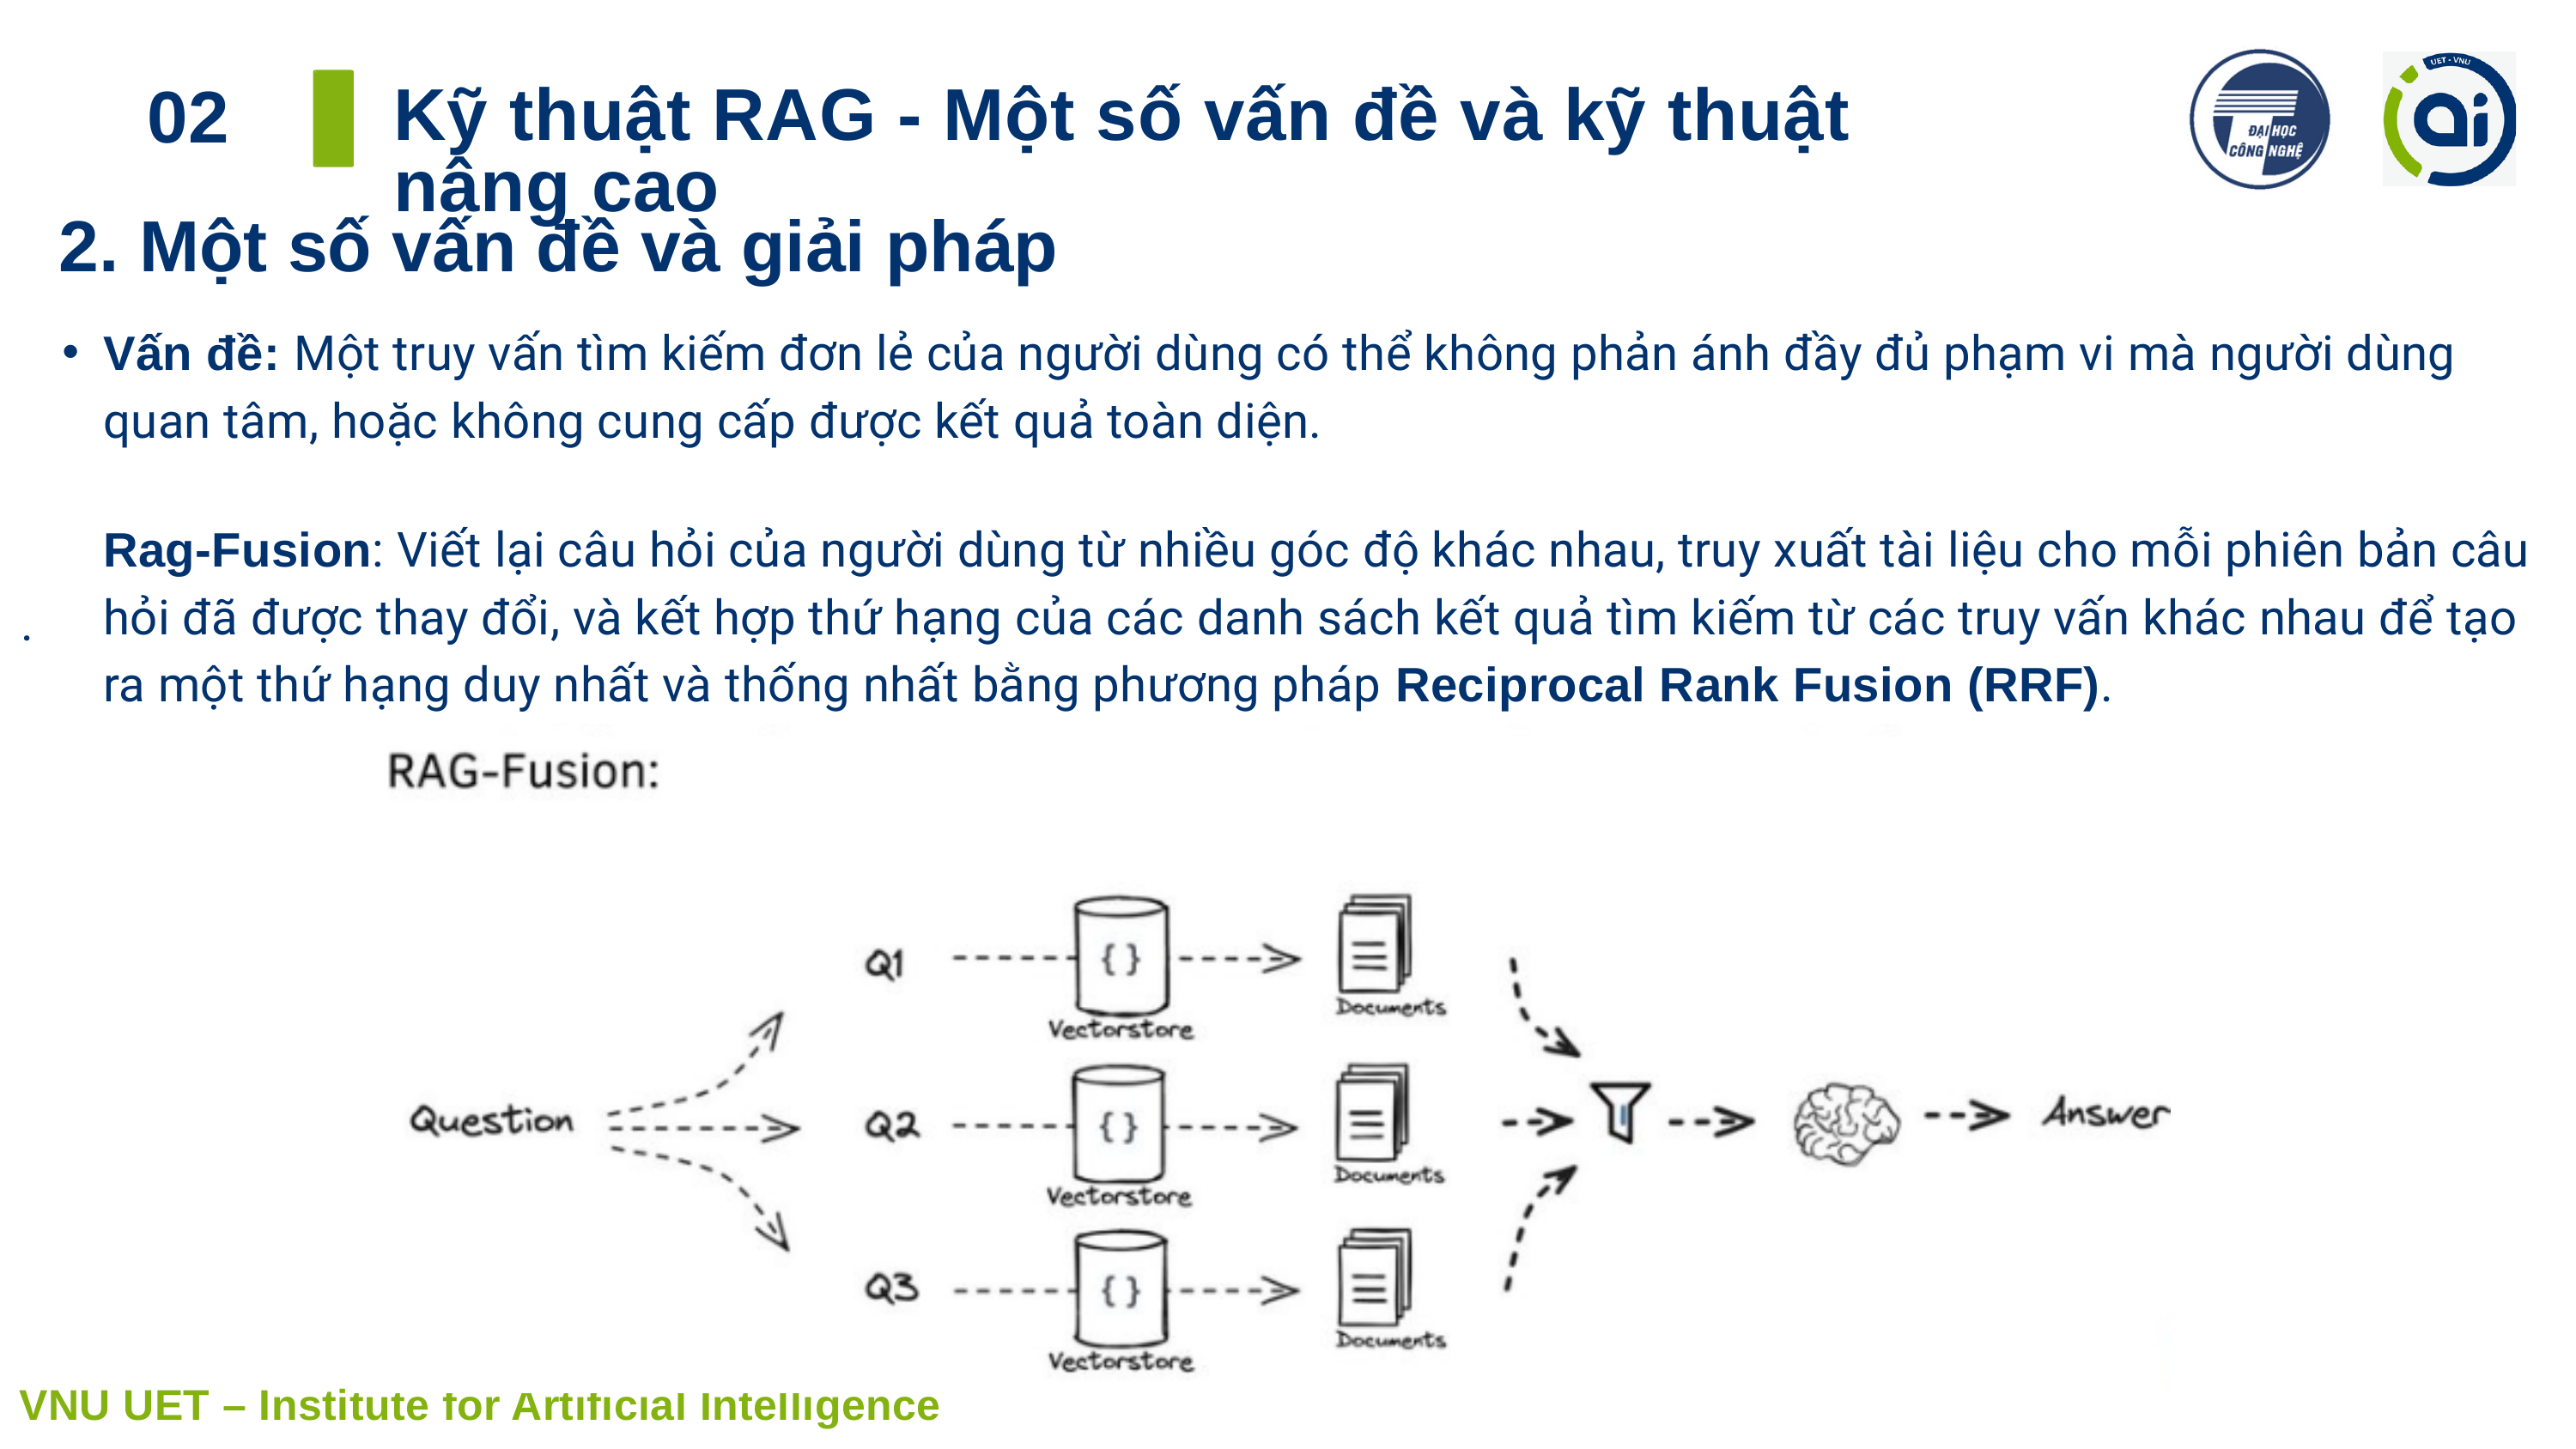

Kỹ thuật RAG - Một số vấn đề và kỹ thuật nâng cao

02

2. Một số vấn đề và giải pháp
Vấn đề: Một truy vấn tìm kiếm đơn lẻ của người dùng có thể không phản ánh đầy đủ phạm vi mà người dùng quan tâm, hoặc không cung cấp được kết quả toàn diện.

.

Rag-Fusion: Viết lại câu hỏi của người dùng từ nhiều góc độ khác nhau, truy xuất tài liệu cho mỗi phiên bản câu hỏi đã được thay đổi, và kết hợp thứ hạng của các danh sách kết quả tìm kiếm từ các truy vấn khác nhau để tạo ra một thứ hạng duy nhất và thống nhất bằng phương pháp Reciprocal Rank Fusion (RRF).

 VNU UET – Institute for Artificial Intelligence